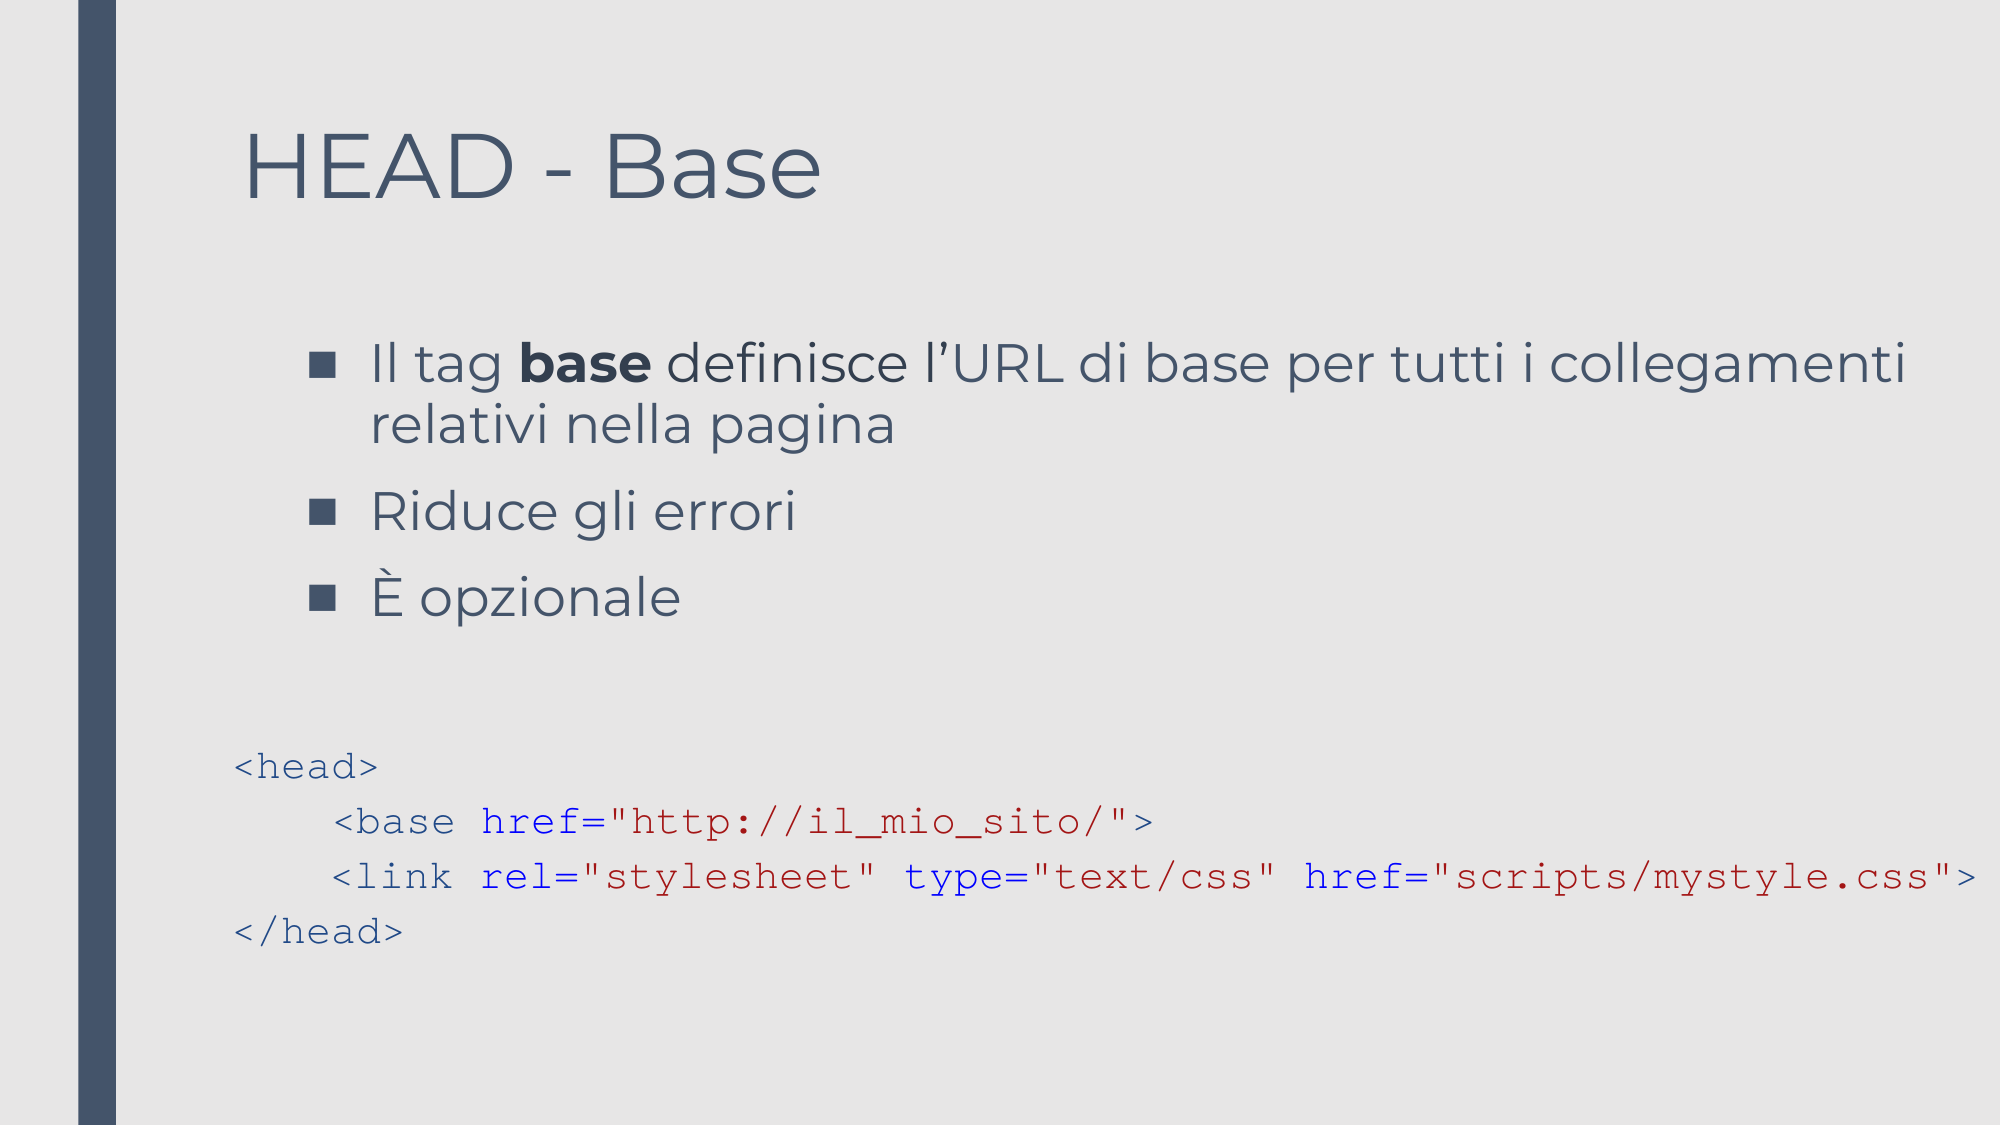

# HEAD - Base
Il tag base definisce l’URL di base per tutti i collegamenti relativi nella pagina
Riduce gli errori
È opzionale

<head>
    <base href="http://il_mio_sito/">
	 <link rel="stylesheet" type="text/css" href="scripts/mystyle.css">
</head>